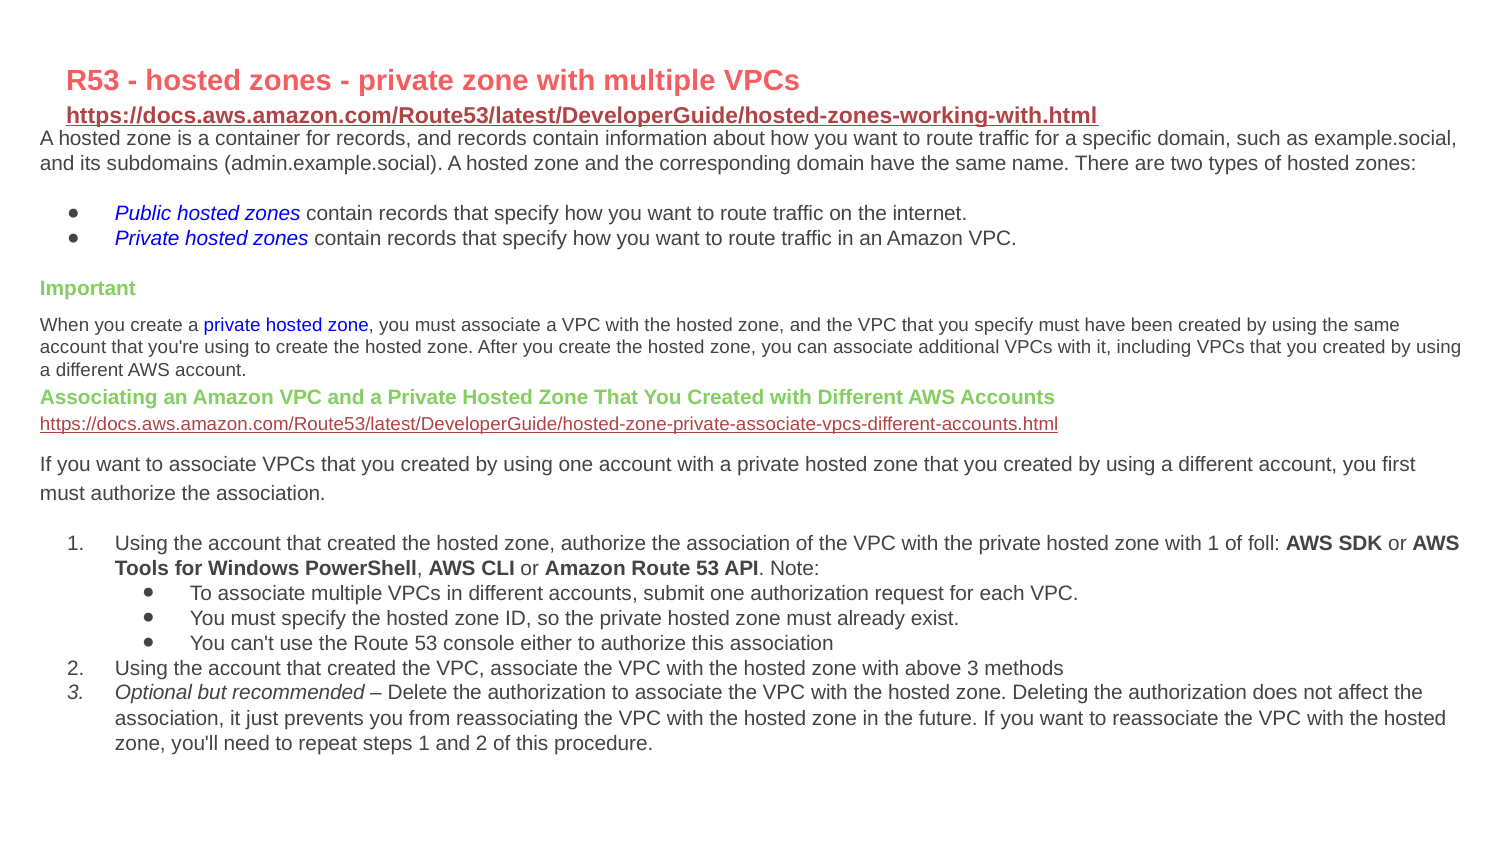

R53 - hosted zones - private zone with multiple VPCs
https://docs.aws.amazon.com/Route53/latest/DeveloperGuide/hosted-zones-working-with.html
A hosted zone is a container for records, and records contain information about how you want to route traffic for a specific domain, such as example.social, and its subdomains (admin.example.social). A hosted zone and the corresponding domain have the same name. There are two types of hosted zones:
Public hosted zones contain records that specify how you want to route traffic on the internet.
Private hosted zones contain records that specify how you want to route traffic in an Amazon VPC.
Important
When you create a private hosted zone, you must associate a VPC with the hosted zone, and the VPC that you specify must have been created by using the same account that you're using to create the hosted zone. After you create the hosted zone, you can associate additional VPCs with it, including VPCs that you created by using a different AWS account.
Associating an Amazon VPC and a Private Hosted Zone That You Created with Different AWS Accounts https://docs.aws.amazon.com/Route53/latest/DeveloperGuide/hosted-zone-private-associate-vpcs-different-accounts.html
If you want to associate VPCs that you created by using one account with a private hosted zone that you created by using a different account, you first must authorize the association.
Using the account that created the hosted zone, authorize the association of the VPC with the private hosted zone with 1 of foll: AWS SDK or AWS Tools for Windows PowerShell, AWS CLI or Amazon Route 53 API. Note:
To associate multiple VPCs in different accounts, submit one authorization request for each VPC.
You must specify the hosted zone ID, so the private hosted zone must already exist.
You can't use the Route 53 console either to authorize this association
Using the account that created the VPC, associate the VPC with the hosted zone with above 3 methods
Optional but recommended – Delete the authorization to associate the VPC with the hosted zone. Deleting the authorization does not affect the association, it just prevents you from reassociating the VPC with the hosted zone in the future. If you want to reassociate the VPC with the hosted zone, you'll need to repeat steps 1 and 2 of this procedure.